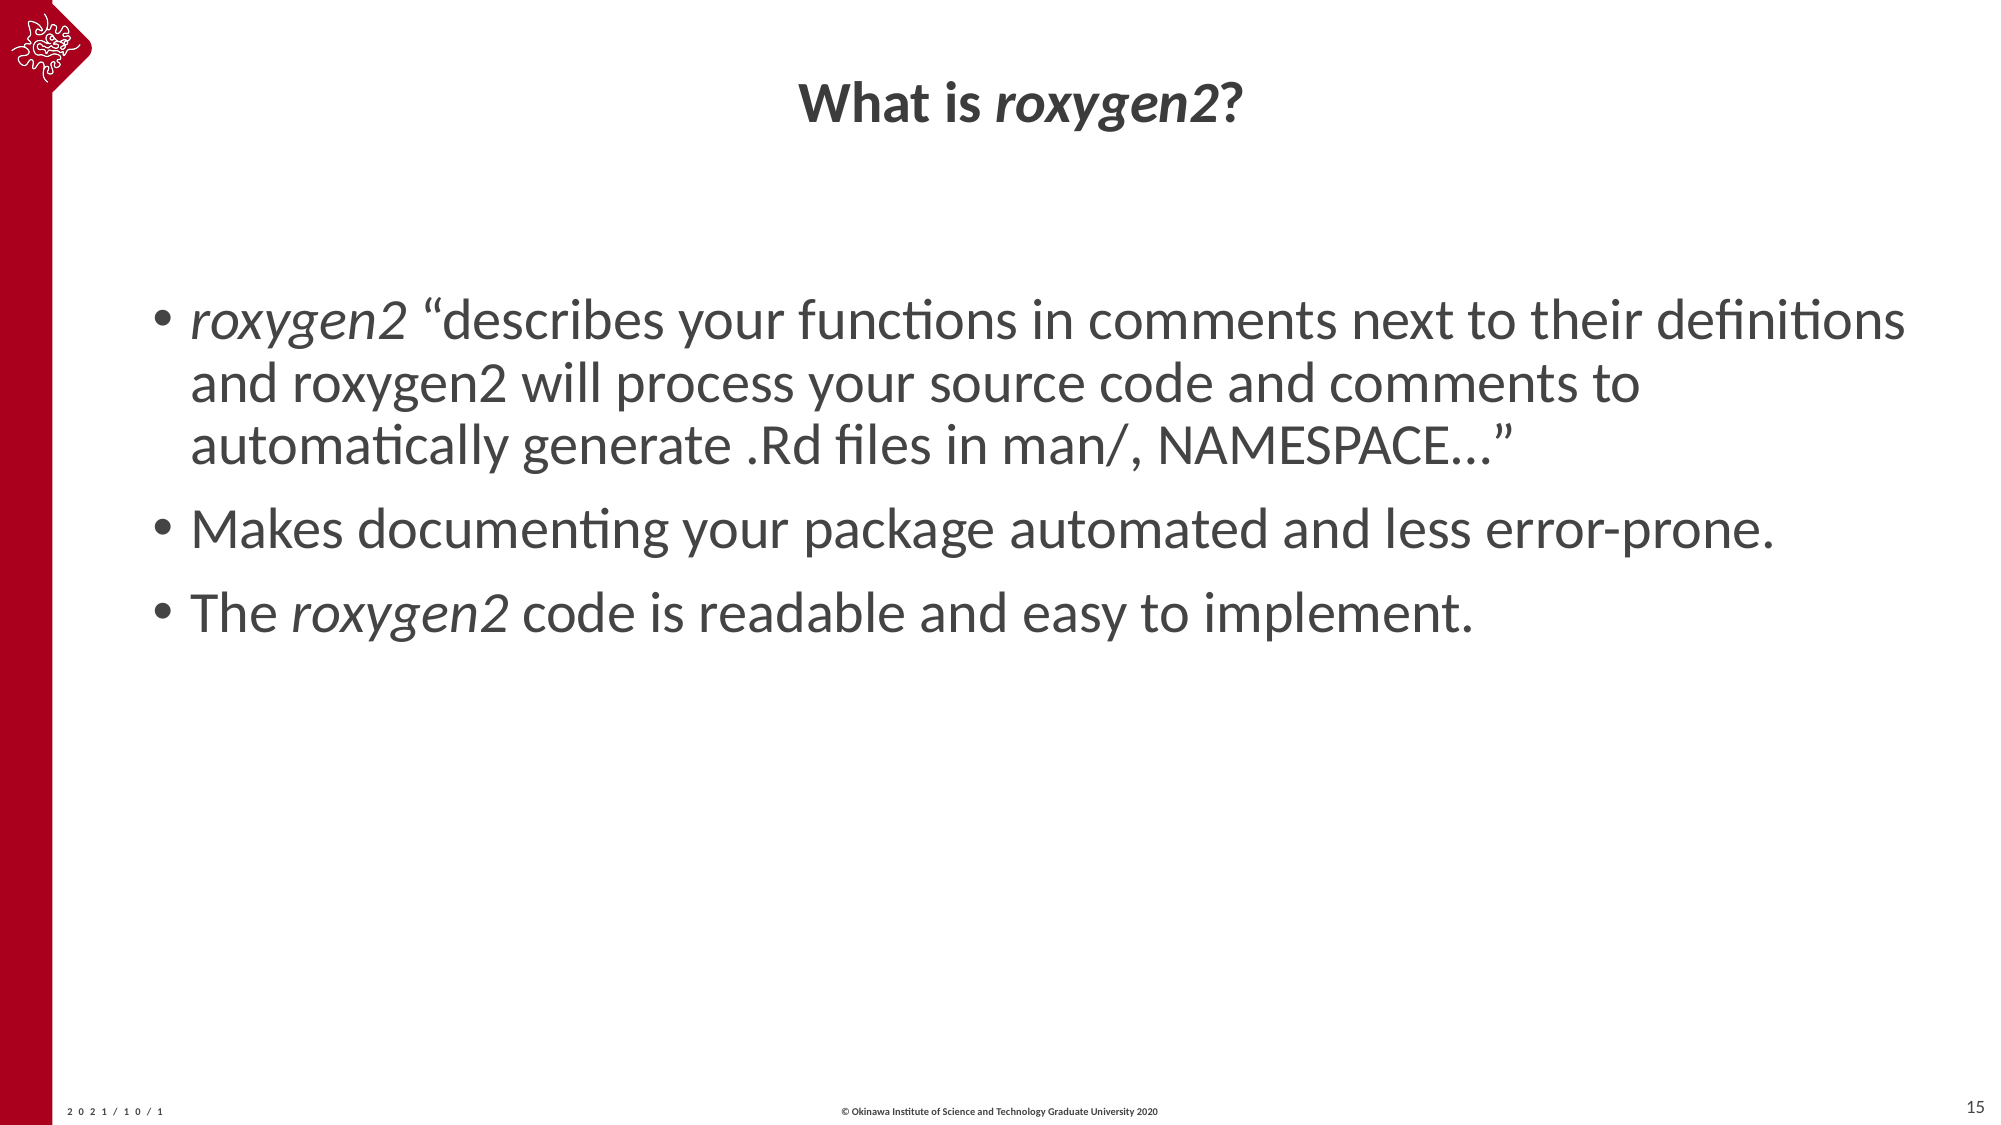

# What is roxygen2?
roxygen2 “describes your functions in comments next to their definitions and roxygen2 will process your source code and comments to automatically generate .Rd files in man/, NAMESPACE…”
Makes documenting your package automated and less error-prone.
The roxygen2 code is readable and easy to implement.